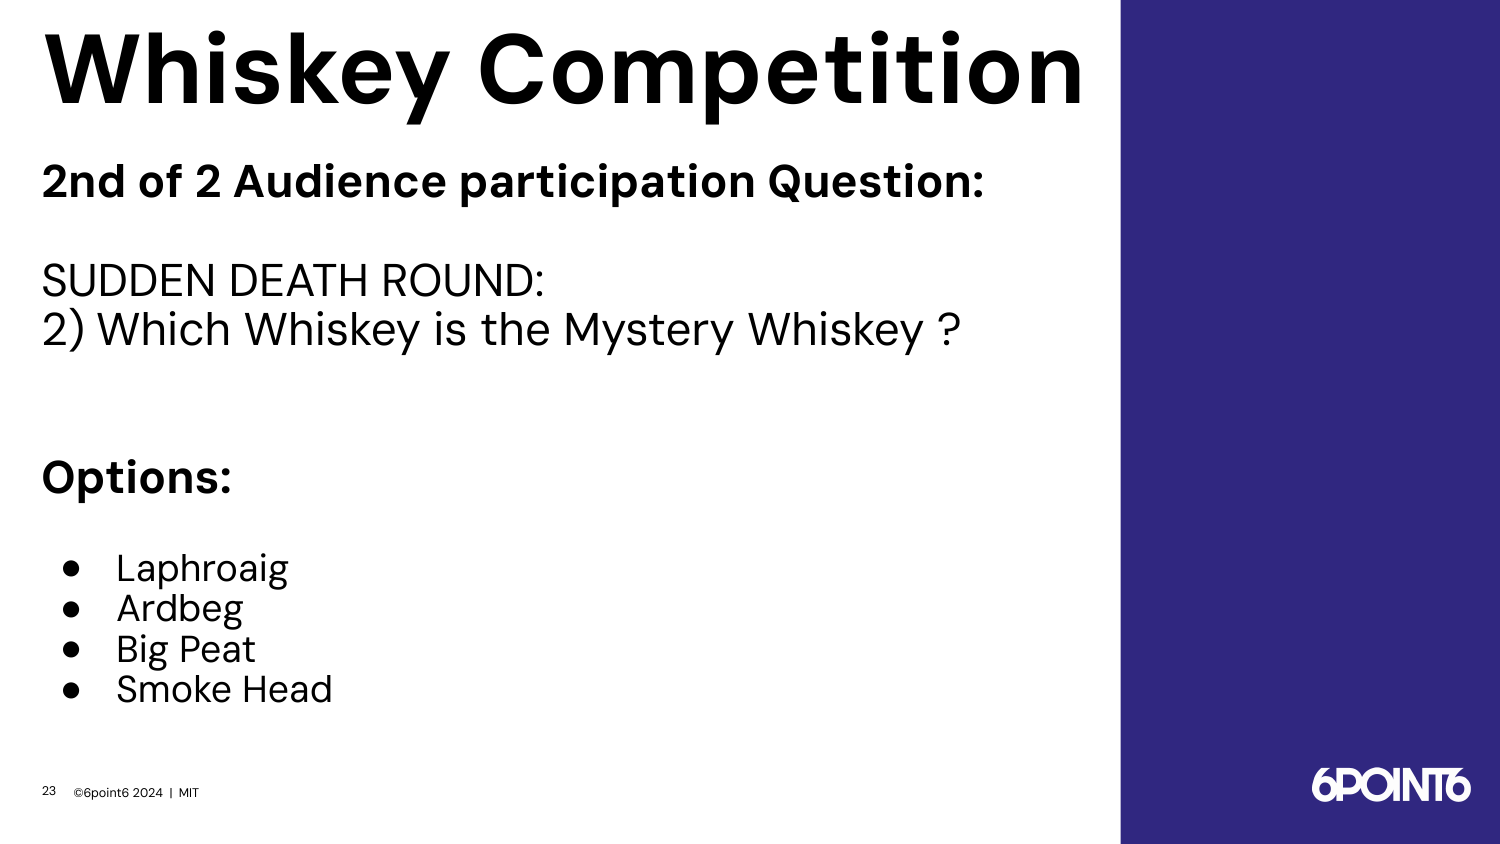

# Whiskey Competition

2nd of 2 Audience participation Question:
SUDDEN DEATH ROUND:
2) Which Whiskey is the Mystery Whiskey ?
Options:
Laphroaig
Ardbeg
Big Peat
Smoke Head

23